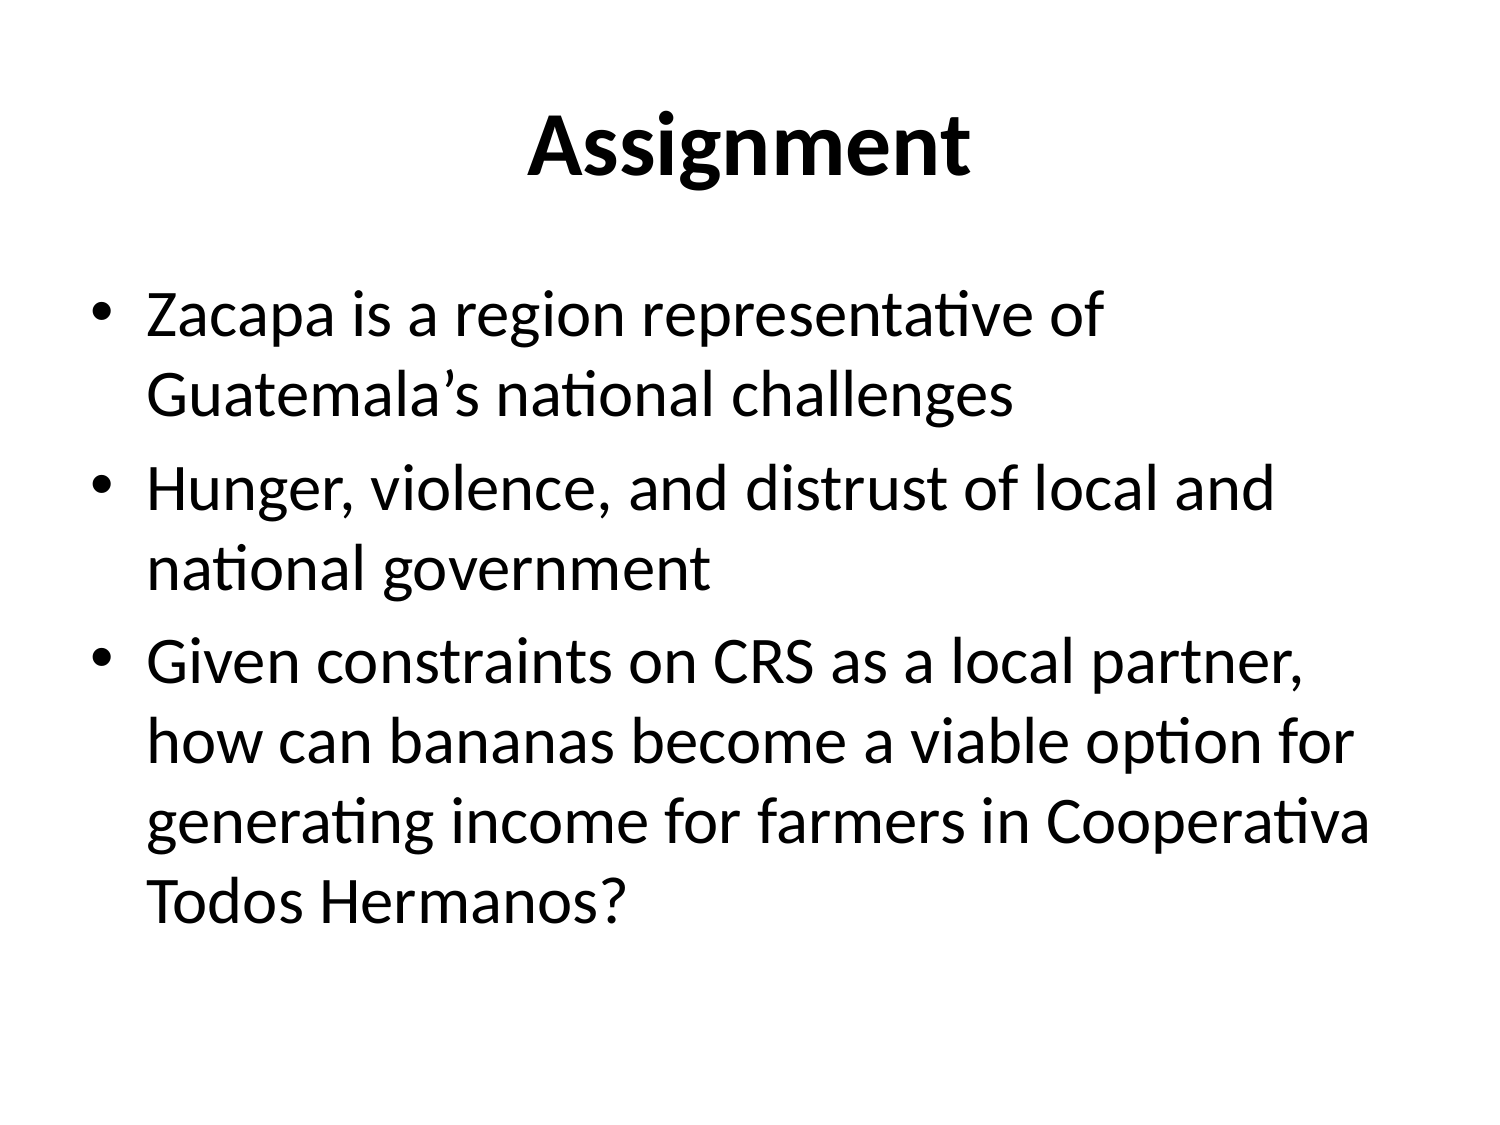

# Assignment
Zacapa is a region representative of Guatemala’s national challenges
Hunger, violence, and distrust of local and national government
Given constraints on CRS as a local partner, how can bananas become a viable option for generating income for farmers in Cooperativa Todos Hermanos?